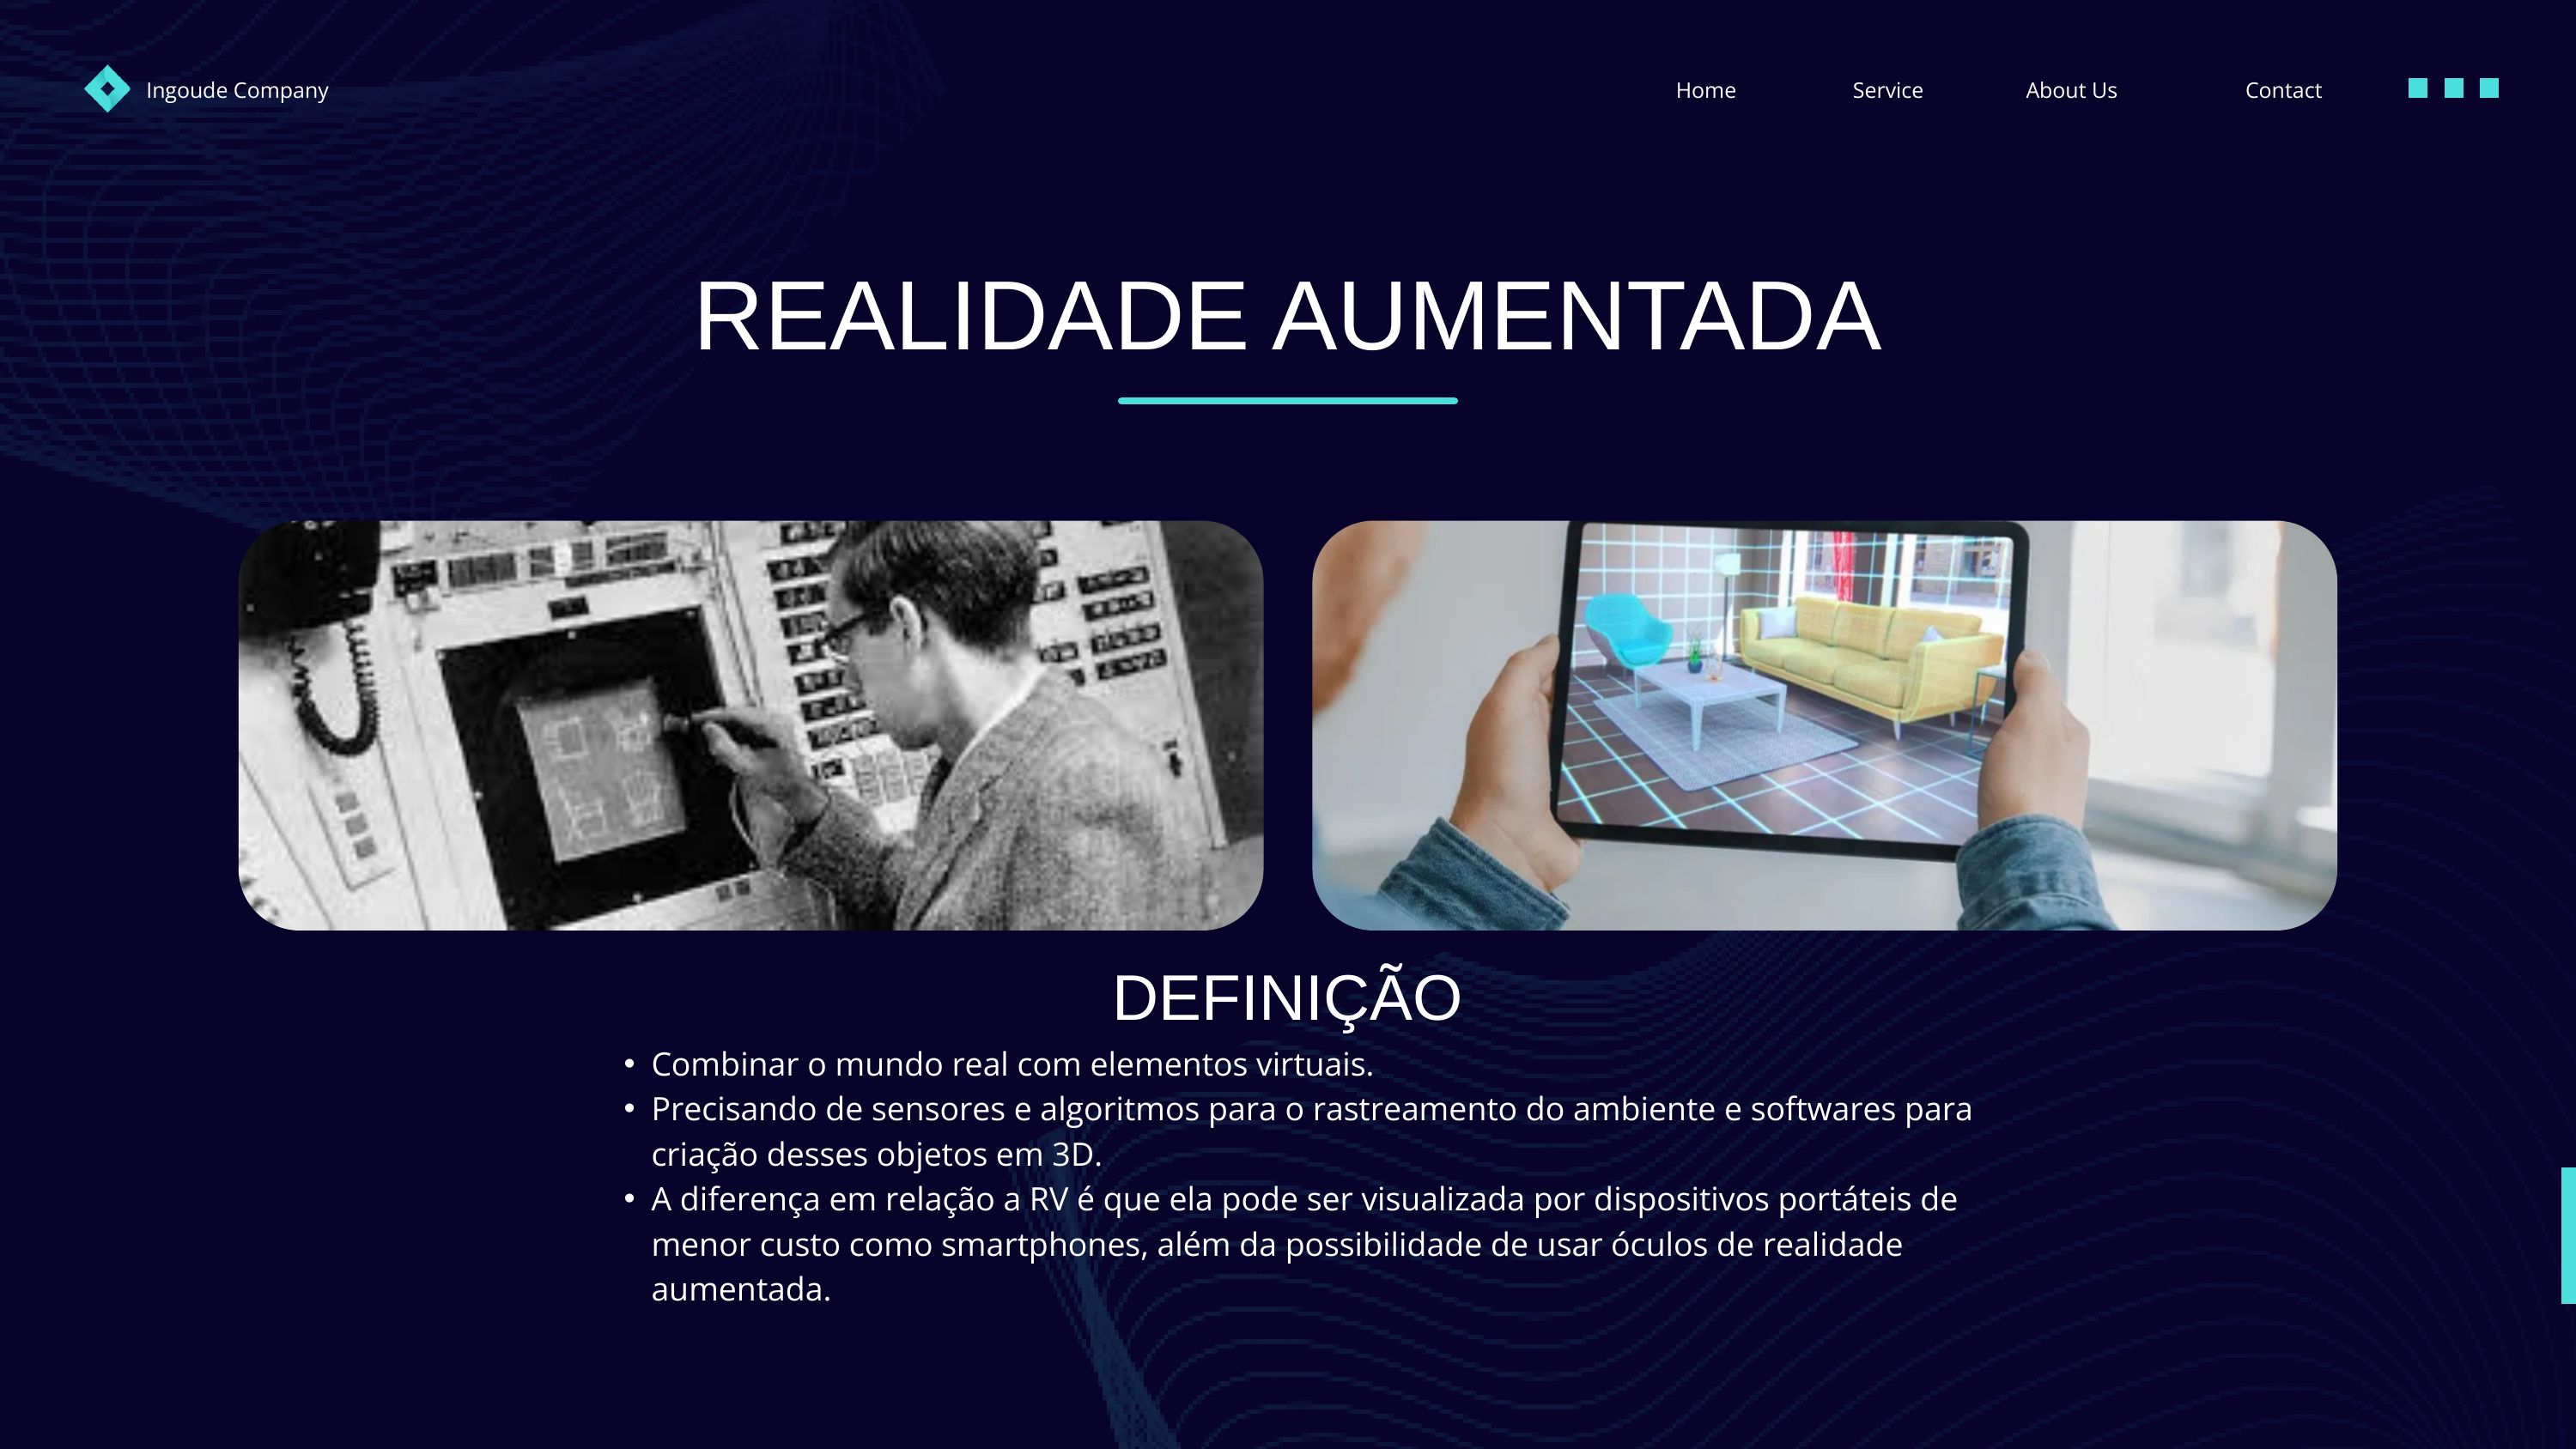

Ingoude Company
Home
Service
About Us
Contact

REALIDADE AUMENTADA

DEFINIÇÃO
Combinar o mundo real com elementos virtuais.
Precisando de sensores e algoritmos para o rastreamento do ambiente e softwares para criação desses objetos em 3D.
A diferença em relação a RV é que ela pode ser visualizada por dispositivos portáteis de menor custo como smartphones, além da possibilidade de usar óculos de realidade aumentada.